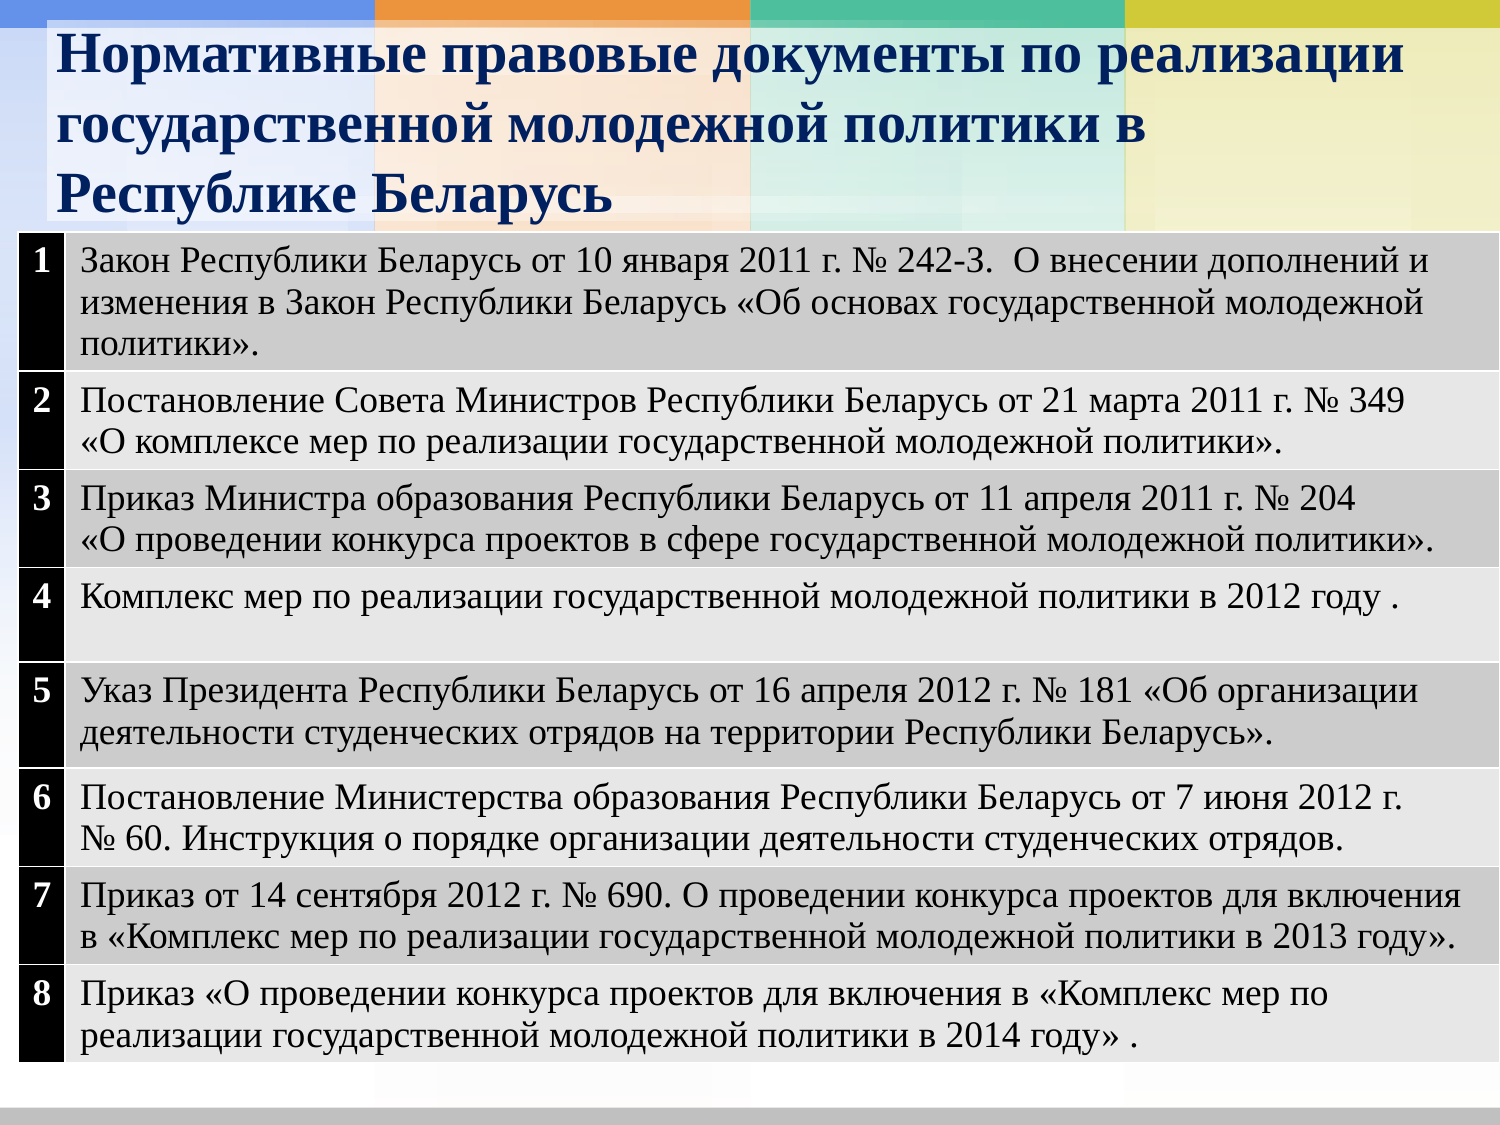

# Нормативные правовые документы по реализации государственной молодежной политики в Республике Беларусь
| 1 | Закон Республики Беларусь от 10 января 2011 г. № 242-З. О внесении дополнений и изменения в Закон Республики Беларусь «Об основах государственной молодежной политики». |
| --- | --- |
| 2 | Постановление Совета Министров Республики Беларусь от 21 марта 2011 г. № 349 «О комплексе мер по реализации государственной молодежной политики». |
| 3 | Приказ Министра образования Республики Беларусь от 11 апреля 2011 г. № 204 «О проведении конкурса проектов в сфере государственной молодежной политики». |
| 4 | Комплекс мер по реализации государственной молодежной политики в 2012 году . |
| 5 | Указ Президента Республики Беларусь от 16 апреля 2012 г. № 181 «Об организации деятельности студенческих отрядов на территории Республики Беларусь». |
| 6 | Постановление Министерства образования Республики Беларусь от 7 июня 2012 г. № 60. Инструкция о порядке организации деятельности студенческих отрядов. |
| 7 | Приказ от 14 сентября 2012 г. № 690. О проведении конкурса проектов для включения в «Комплекс мер по реализации государственной молодежной политики в 2013 году». |
| 8 | Приказ «О проведении конкурса проектов для включения в «Комплекс мер по реализации государственной молодежной политики в 2014 году» . |